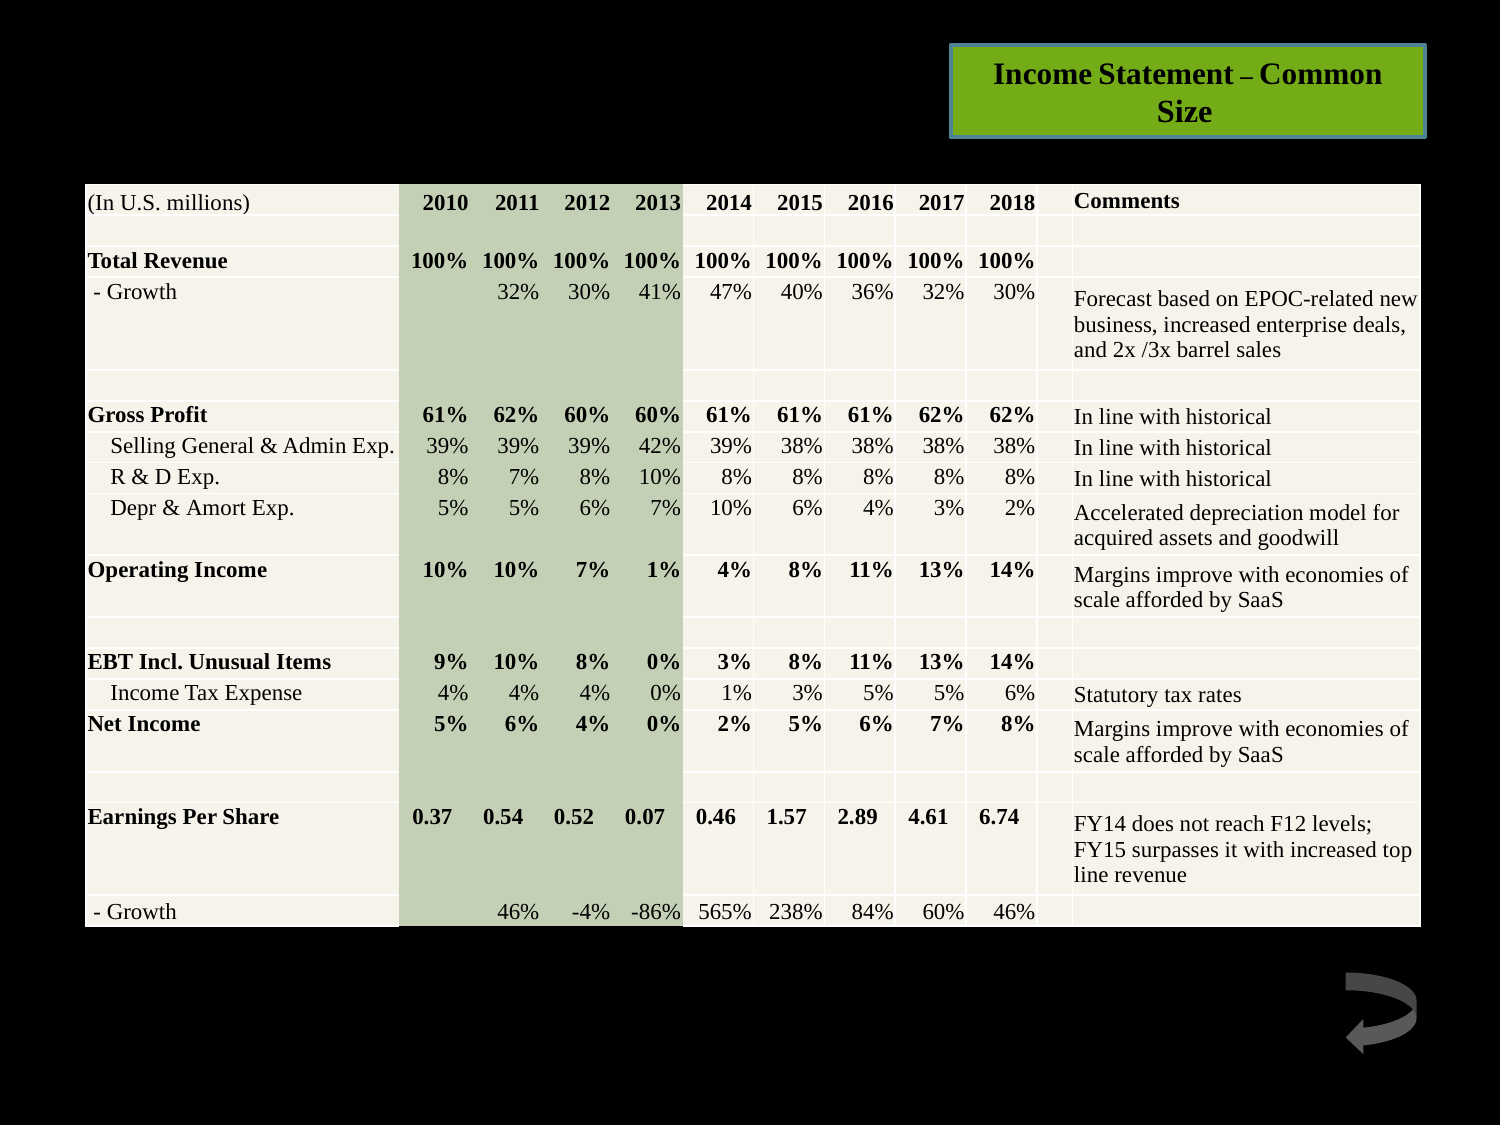

Income Statement – Common Size
| (In U.S. millions) | 2010 | 2011 | 2012 | 2013 | 2014 | 2015 | 2016 | 2017 | 2018 |  | Comments |
| --- | --- | --- | --- | --- | --- | --- | --- | --- | --- | --- | --- |
|  |  |  |  |  |  |  |  |  |  |  |  |
| Total Revenue | 100% | 100% | 100% | 100% | 100% | 100% | 100% | 100% | 100% |  |  |
| - Growth |  | 32% | 30% | 41% | 47% | 40% | 36% | 32% | 30% |  | Forecast based on EPOC-related new business, increased enterprise deals, and 2x /3x barrel sales |
|  |  |  |  |  |  |  |  |  |  |  |  |
| Gross Profit | 61% | 62% | 60% | 60% | 61% | 61% | 61% | 62% | 62% |  | In line with historical |
| Selling General & Admin Exp. | 39% | 39% | 39% | 42% | 39% | 38% | 38% | 38% | 38% |  | In line with historical |
| R & D Exp. | 8% | 7% | 8% | 10% | 8% | 8% | 8% | 8% | 8% |  | In line with historical |
| Depr & Amort Exp. | 5% | 5% | 6% | 7% | 10% | 6% | 4% | 3% | 2% |  | Accelerated depreciation model for acquired assets and goodwill |
| Operating Income | 10% | 10% | 7% | 1% | 4% | 8% | 11% | 13% | 14% |  | Margins improve with economies of scale afforded by SaaS |
|  |  |  |  |  |  |  |  |  |  |  |  |
| EBT Incl. Unusual Items | 9% | 10% | 8% | 0% | 3% | 8% | 11% | 13% | 14% |  |  |
| Income Tax Expense | 4% | 4% | 4% | 0% | 1% | 3% | 5% | 5% | 6% |  | Statutory tax rates |
| Net Income | 5% | 6% | 4% | 0% | 2% | 5% | 6% | 7% | 8% |  | Margins improve with economies of scale afforded by SaaS |
|  |  |  |  |  |  |  |  |  |  |  |  |
| Earnings Per Share | 0.37 | 0.54 | 0.52 | 0.07 | 0.46 | 1.57 | 2.89 | 4.61 | 6.74 |  | FY14 does not reach F12 levels; FY15 surpasses it with increased top line revenue |
| - Growth |  | 46% | -4% | -86% | 565% | 238% | 84% | 60% | 46% |  |  |